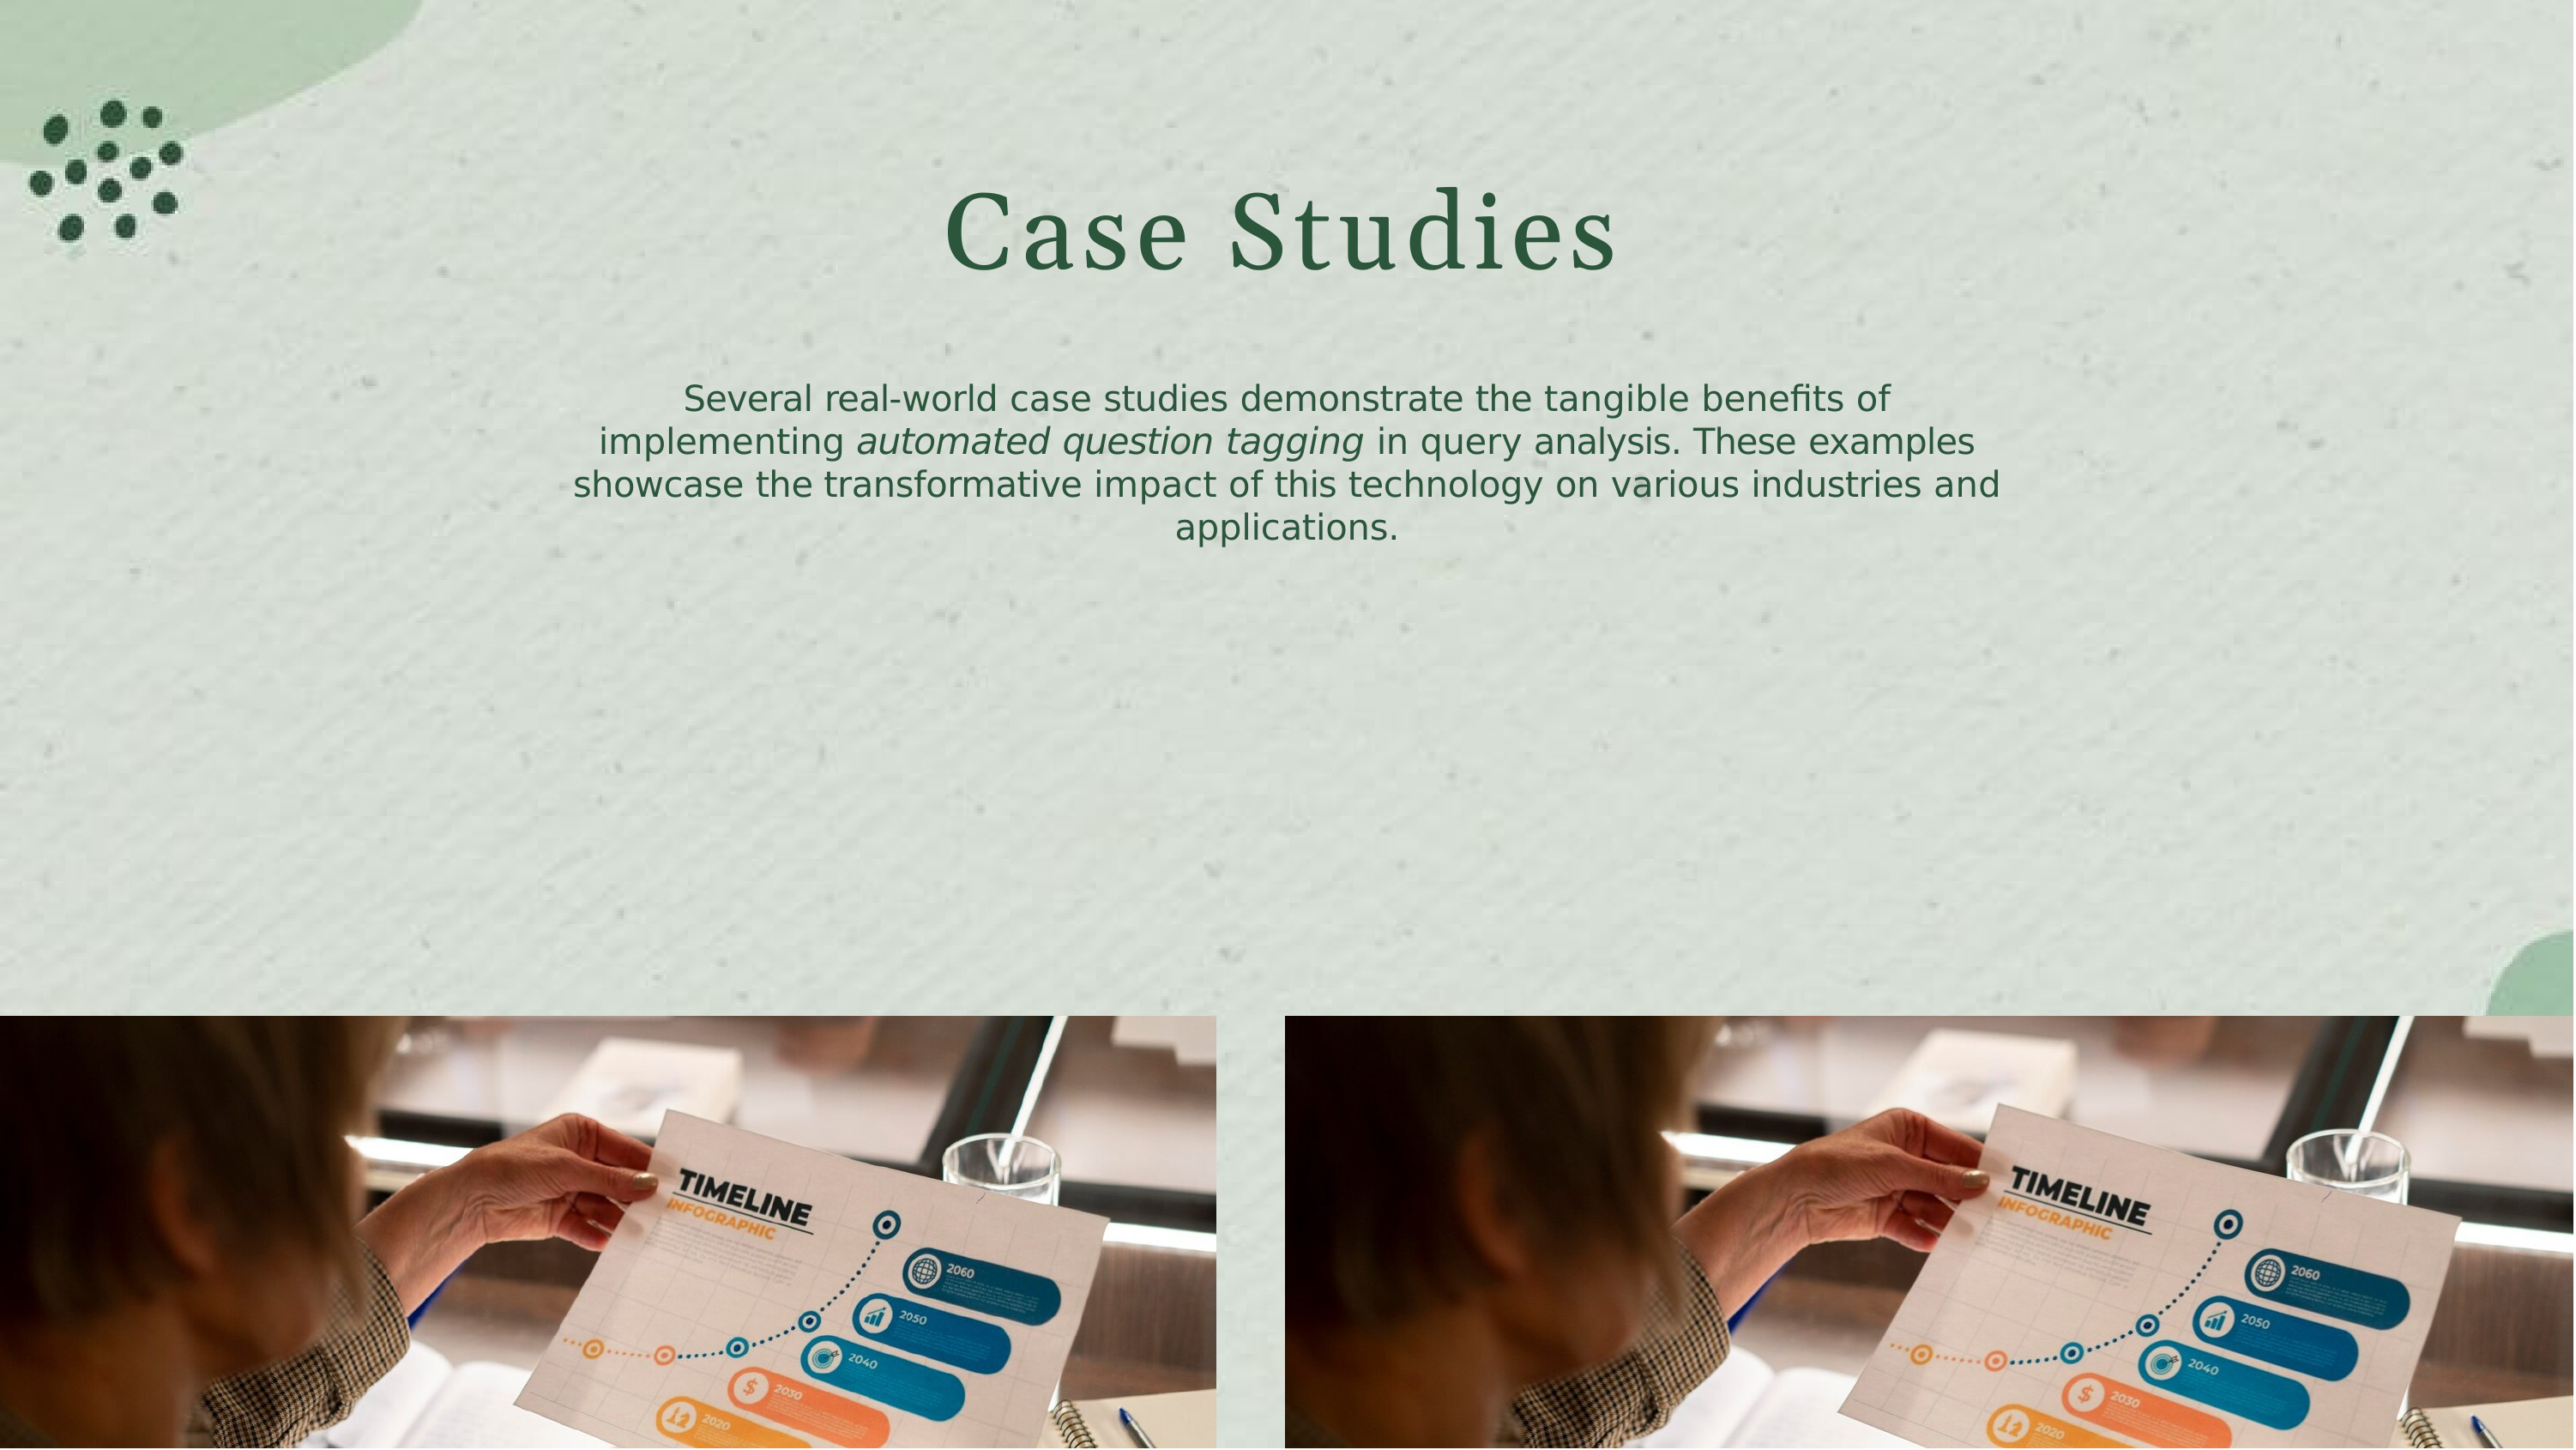

# Case Studies
Several real-world case studies demonstrate the tangible beneﬁts of implementing automated question tagging in query analysis. These examples showcase the transformative impact of this technology on various industries and applications.